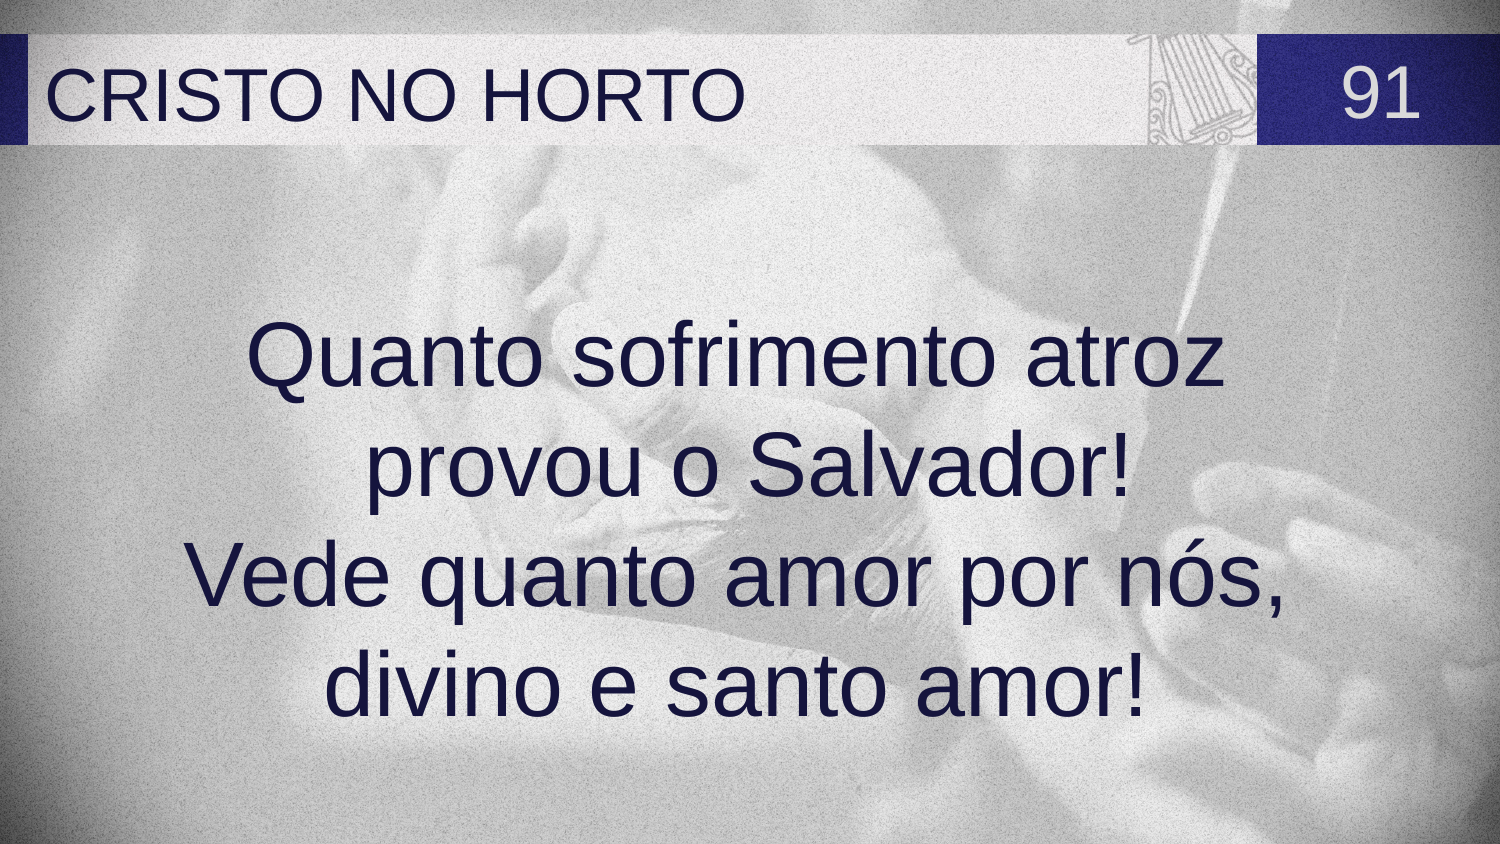

# CRISTO NO HORTO
91
Quanto sofrimento atroz
provou o Salvador!
Vede quanto amor por nós,
divino e santo amor!